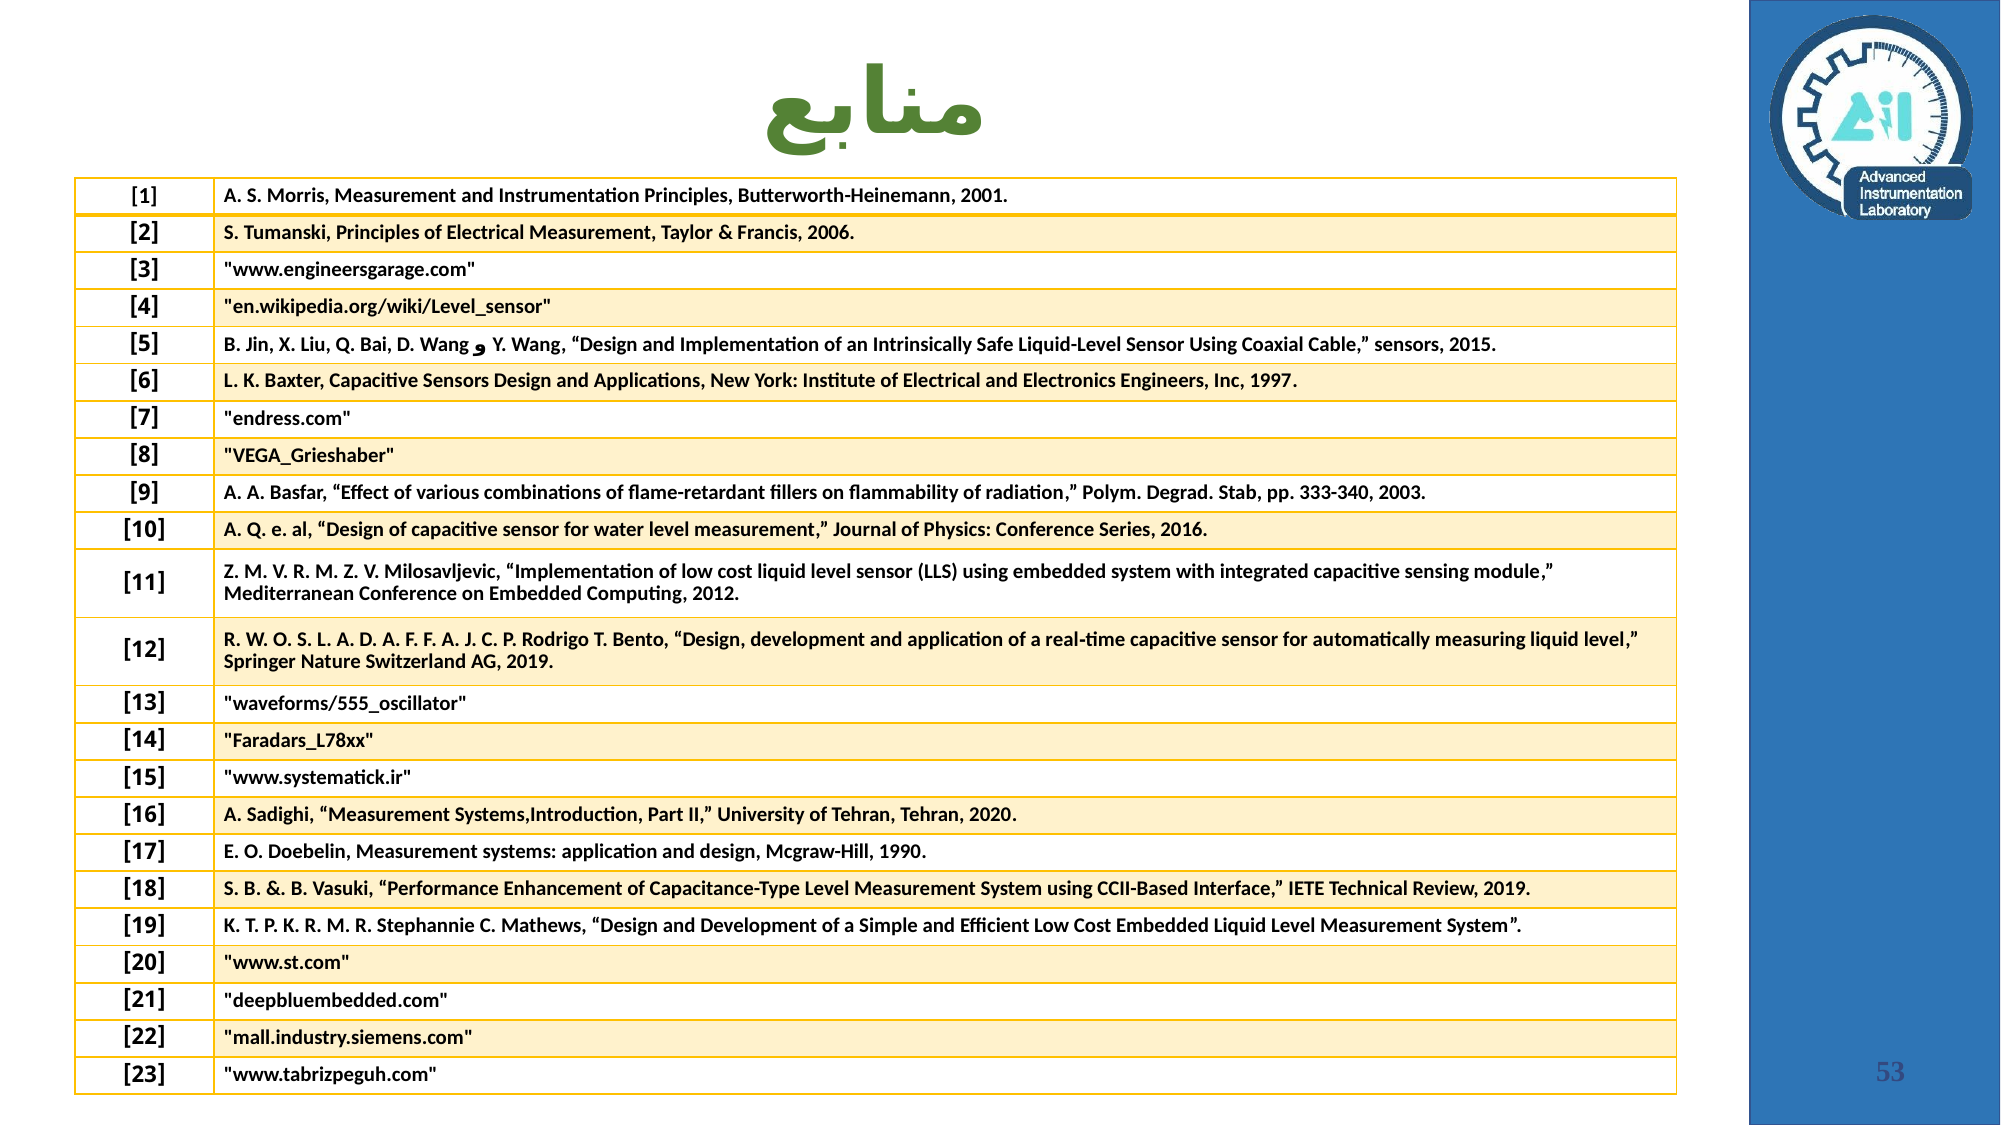

# منابع
| [1] | A. S. Morris, Measurement and Instrumentation Principles, Butterworth-Heinemann, 2001. |
| --- | --- |
| [2] | S. Tumanski, Principles of Electrical Measurement, Taylor & Francis, 2006. |
| [3] | "www.engineersgarage.com" |
| [4] | "en.wikipedia.org/wiki/Level\_sensor" |
| [5] | B. Jin, X. Liu, Q. Bai, D. Wang و Y. Wang, “Design and Implementation of an Intrinsically Safe Liquid-Level Sensor Using Coaxial Cable,” sensors, 2015. |
| [6] | L. K. Baxter, Capacitive Sensors Design and Applications, New York: Institute of Electrical and Electronics Engineers, Inc, 1997. |
| [7] | "endress.com" |
| [8] | "VEGA\_Grieshaber" |
| [9] | A. A. Basfar, “Effect of various combinations of flame-retardant fillers on flammability of radiation,” Polym. Degrad. Stab, pp. 333-340, 2003. |
| [10] | A. Q. e. al, “Design of capacitive sensor for water level measurement,” Journal of Physics: Conference Series, 2016. |
| [11] | Z. M. V. R. M. Z. V. Milosavljevic, “Implementation of low cost liquid level sensor (LLS) using embedded system with integrated capacitive sensing module,” Mediterranean Conference on Embedded Computing, 2012. |
| [12] | R. W. O. S. L. A. D. A. F. F. A. J. C. P. Rodrigo T. Bento, “Design, development and application of a real‑time capacitive sensor for automatically measuring liquid level,” Springer Nature Switzerland AG, 2019. |
| [13] | "waveforms/555\_oscillator" |
| [14] | "Faradars\_L78xx" |
| [15] | "www.systematick.ir" |
| [16] | A. Sadighi, “Measurement Systems,Introduction, Part II,” University of Tehran, Tehran, 2020. |
| [17] | E. O. Doebelin, Measurement systems: application and design, Mcgraw-Hill, 1990. |
| [18] | S. B. &. B. Vasuki, “Performance Enhancement of Capacitance-Type Level Measurement System using CCII-Based Interface,” IETE Technical Review, 2019. |
| [19] | K. T. P. K. R. M. R. Stephannie C. Mathews, “Design and Development of a Simple and Efficient Low Cost Embedded Liquid Level Measurement System”. |
| [20] | "www.st.com" |
| [21] | "deepbluembedded.com" |
| [22] | "mall.industry.siemens.com" |
| [23] | "www.tabrizpeguh.com" |
53